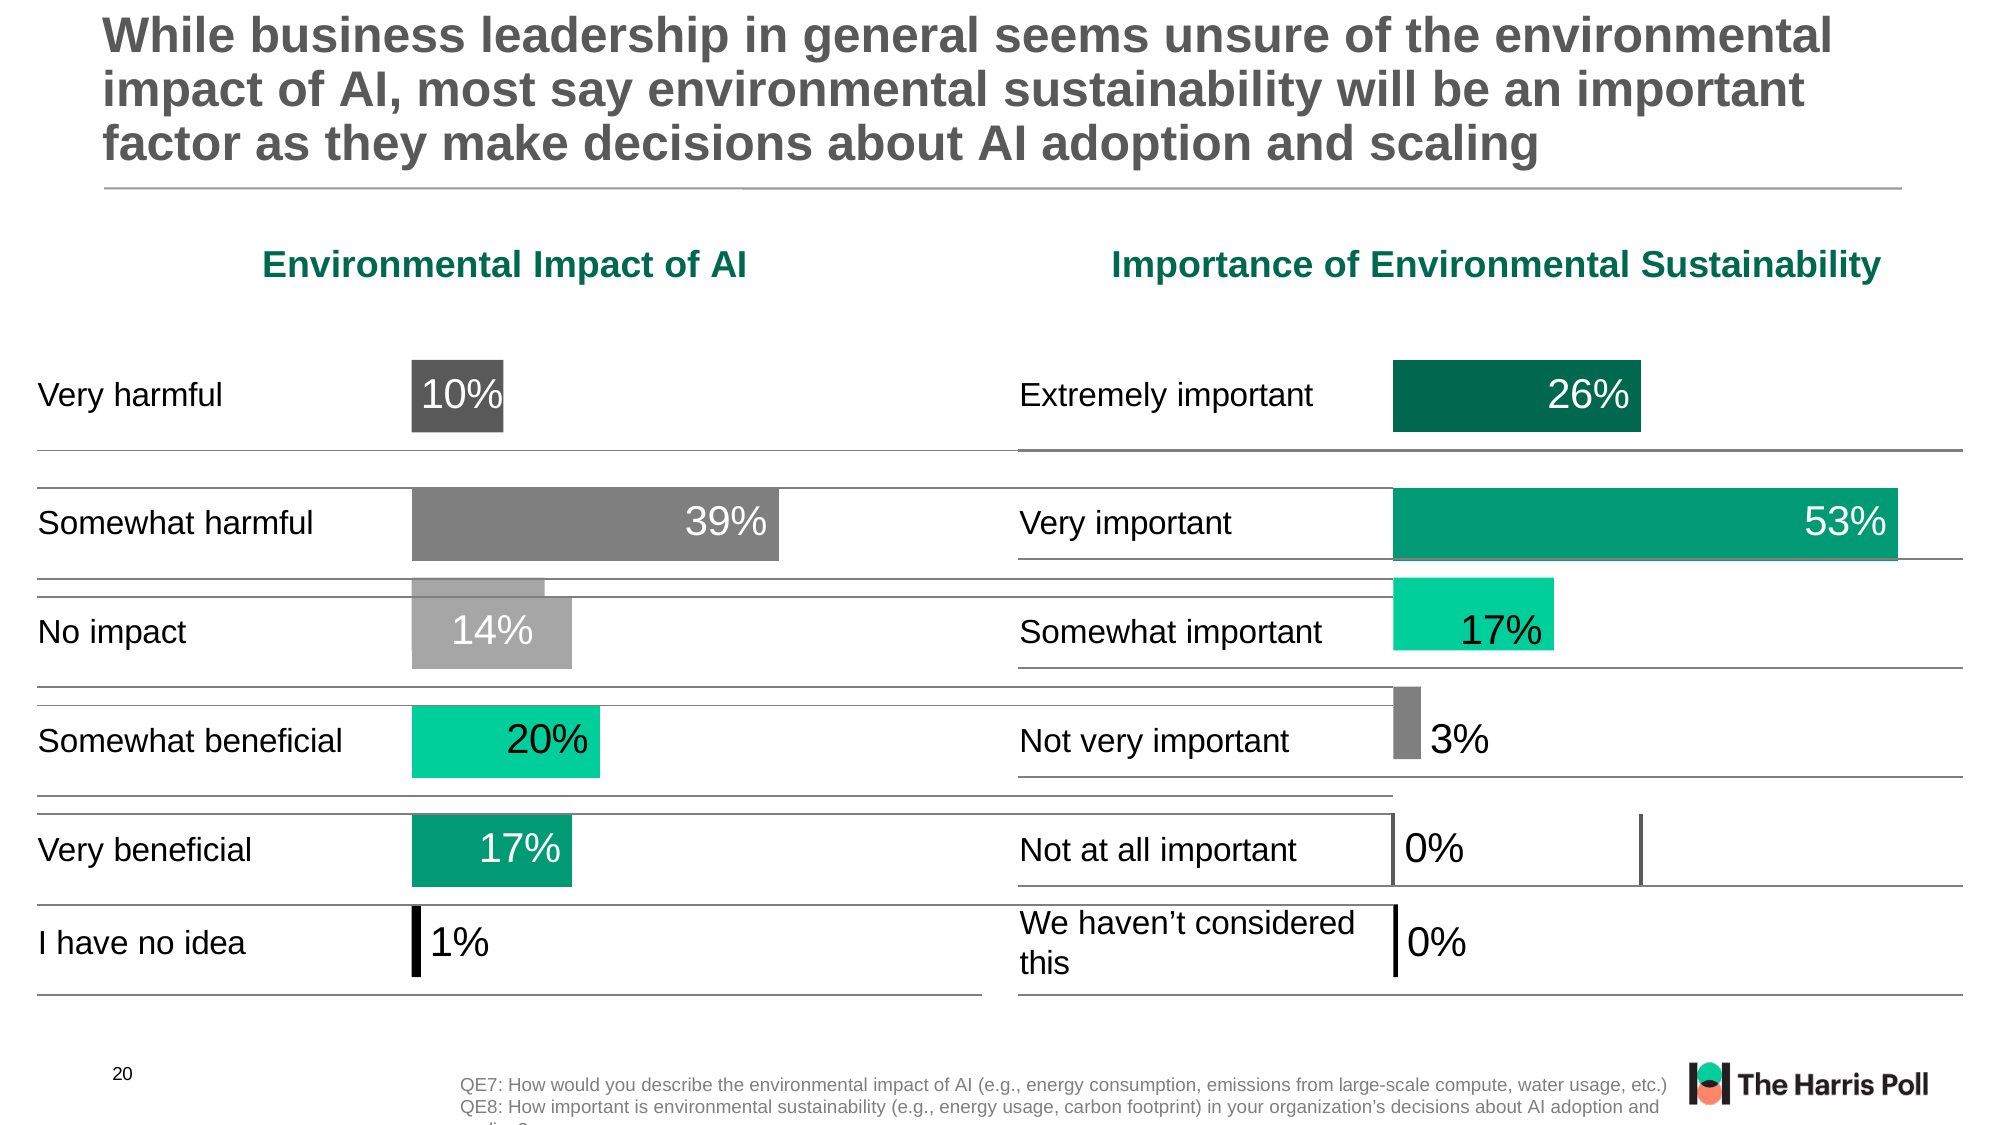

# While business leadership in general seems unsure of the environmental impact of AI, most say environmental sustainability will be an important factor as they make decisions about AI adoption and scaling
Environmental Impact of AI	Importance of Environmental Sustainability
| Very harmful | 10% |  |  | Extremely important | 26% |  |
| --- | --- | --- | --- | --- | --- | --- |
|  |  |  |  |  |  |  |
|  |  |  |  |  |  |  |
| Somewhat harmful |  |  | 39% | Very important |  | 53% |
|  |  |  |  |  |  |  |
|  |  |  |  |  |  |  |
| No impact | 14% |  |  | Somewhat important | 17% |  |
|  |  |  |  |  |  |  |
|  |  |  |  |  |  |  |
| Somewhat beneficial | 20% |  |  | Not very important | 3% |  |
|  |  |  |  |  |  |  |
|  |  |  |  |  |  |  |
| Very beneficial | 17% |  |  | Not at all important | 0% |  |
|  |  |  |  |  |  |  |

We haven’t considered this

1%
0%
I have no idea

20
QE7: How would you describe the environmental impact of AI (e.g., energy consumption, emissions from large-scale compute, water usage, etc.)
QE8: How important is environmental sustainability (e.g., energy usage, carbon footprint) in your organization’s decisions about AI adoption and scaling?